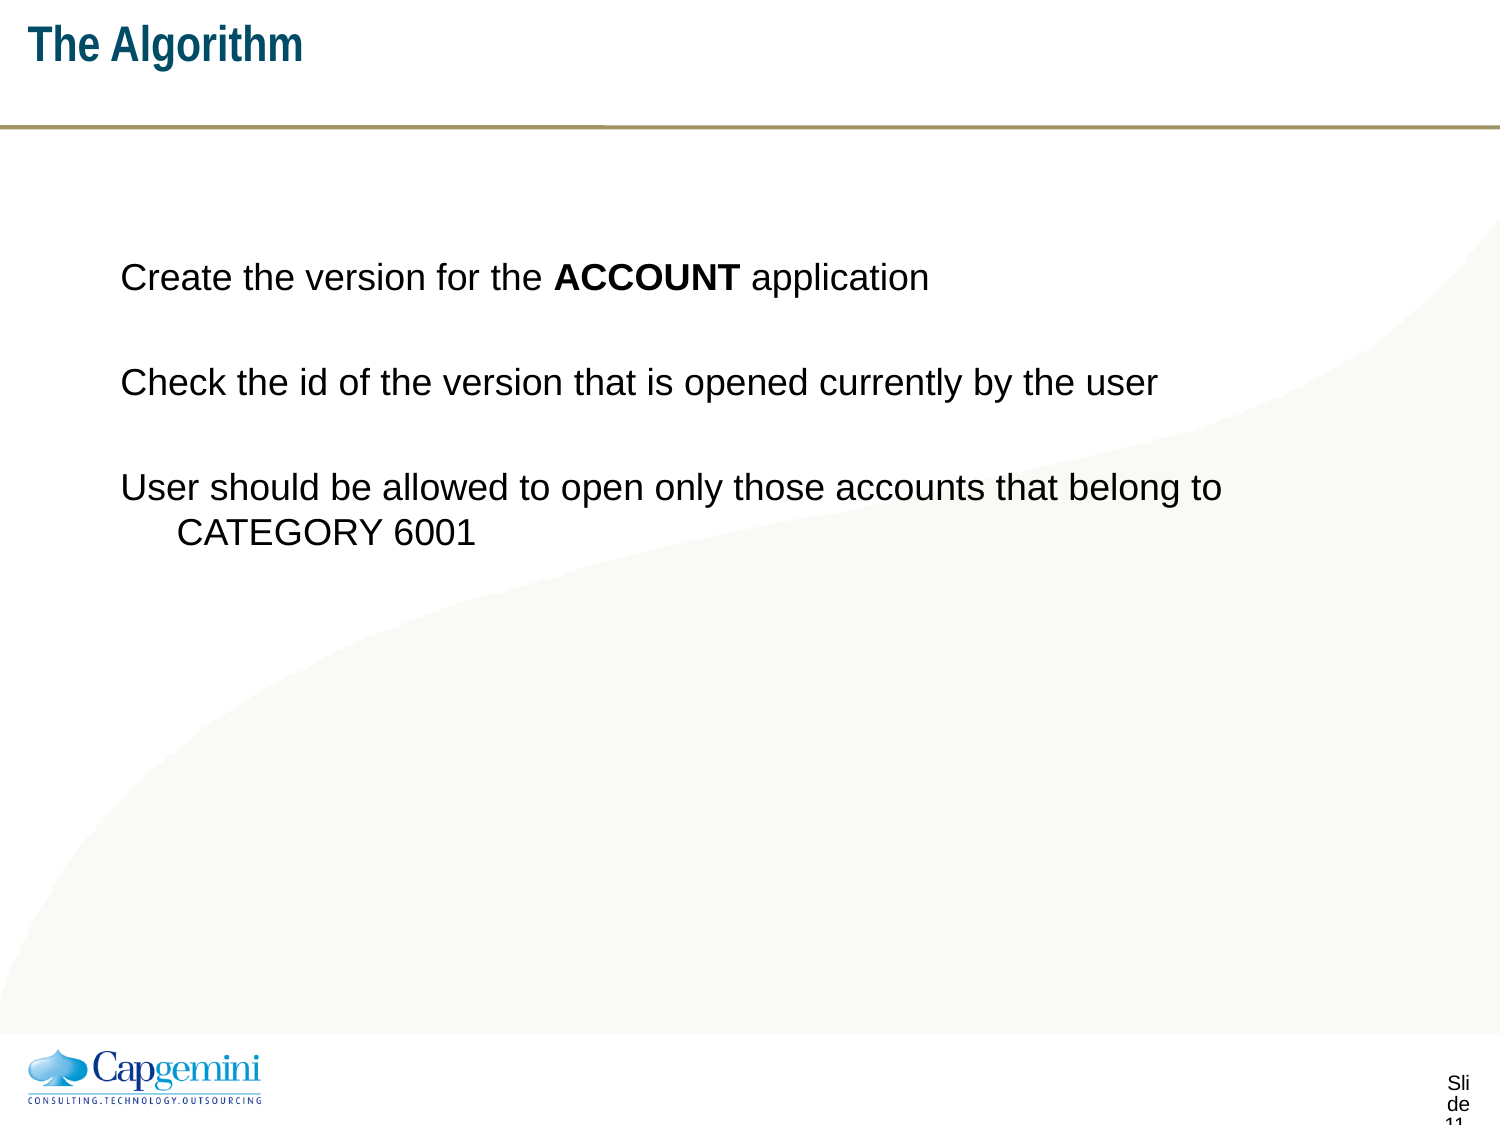

# The Algorithm

Create the version for the ACCOUNT application

Check the id of the version that is opened currently by the user

User should be allowed to open only those accounts that belong to CATEGORY 6001

Slide 112